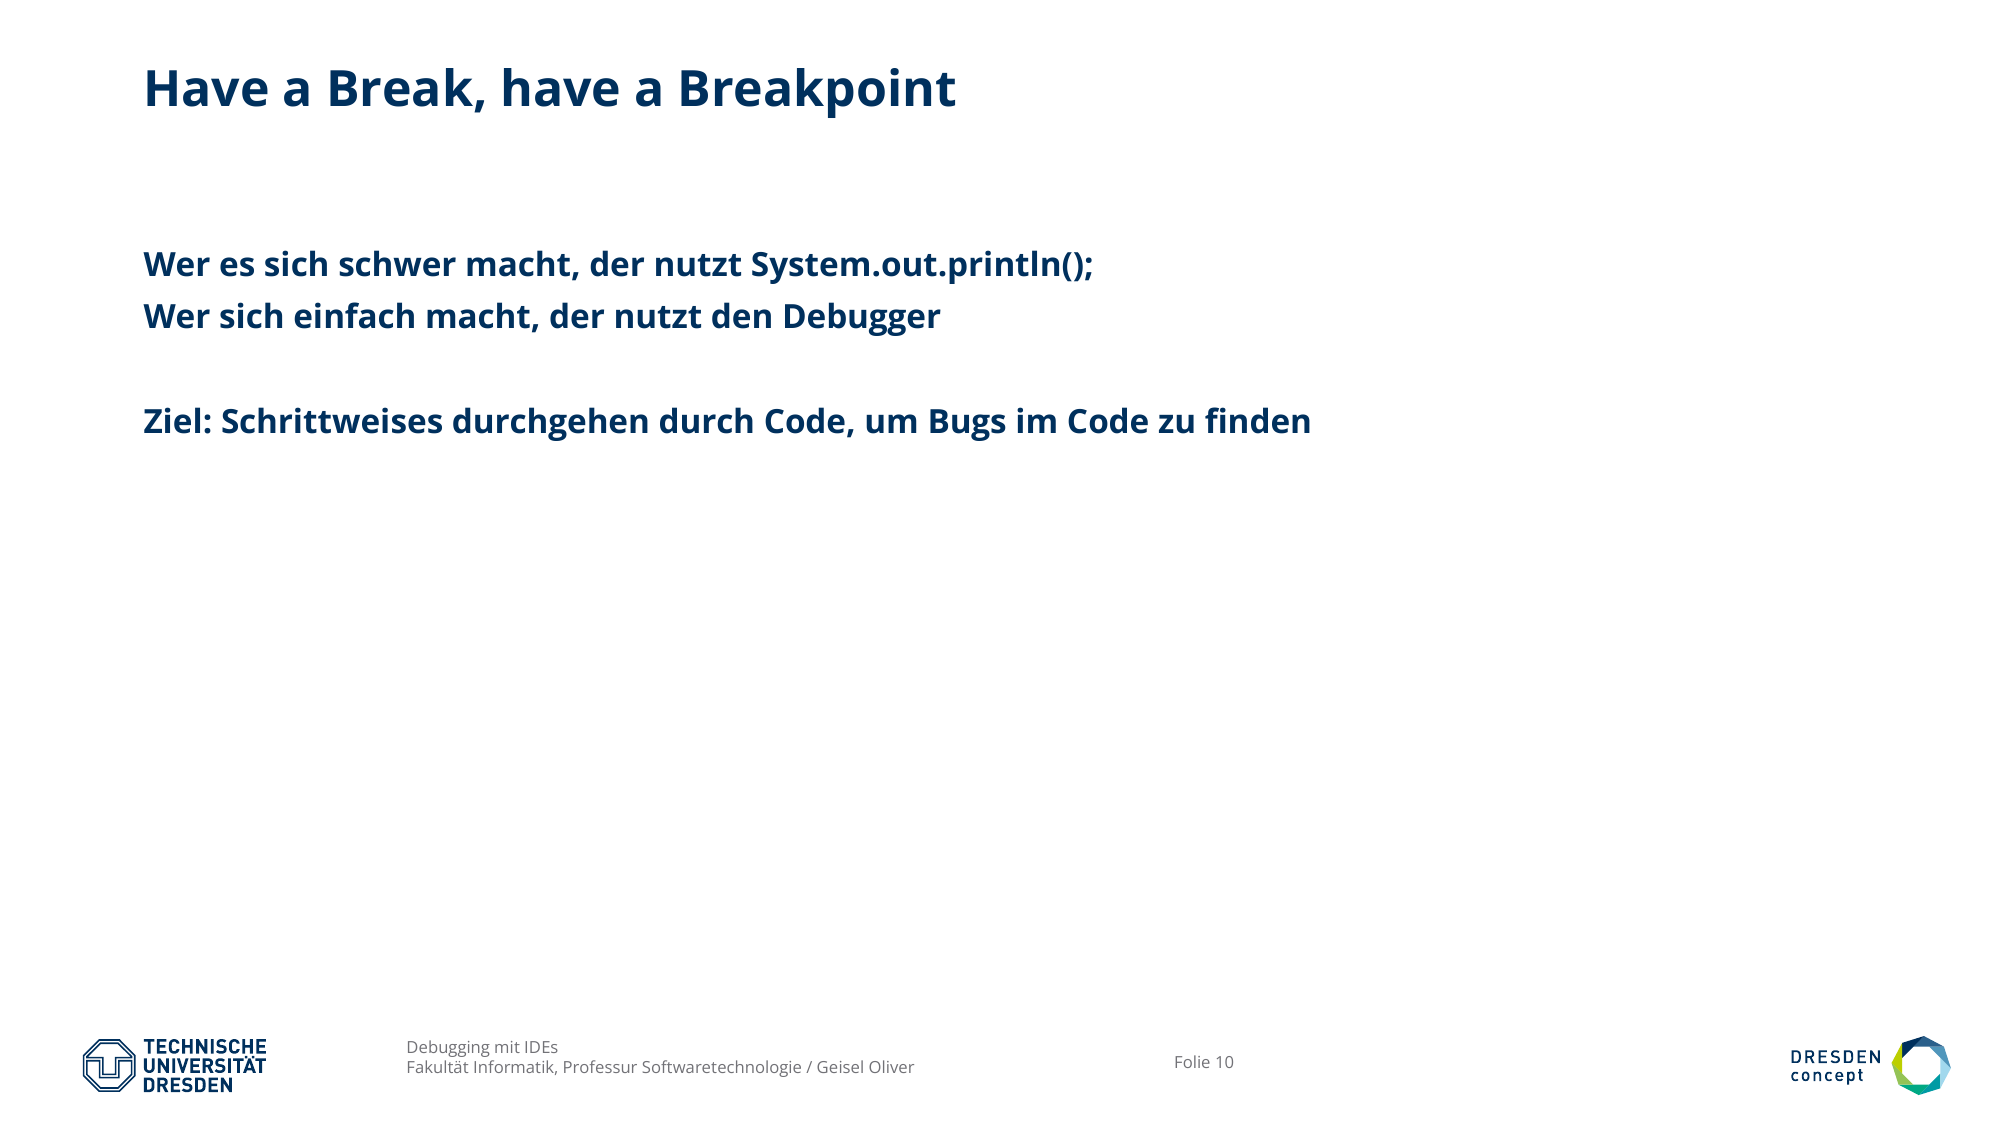

# Have a Break, have a Breakpoint
Wer es sich schwer macht, der nutzt System.out.println();
Wer sich einfach macht, der nutzt den Debugger

Ziel: Schrittweises durchgehen durch Code, um Bugs im Code zu finden